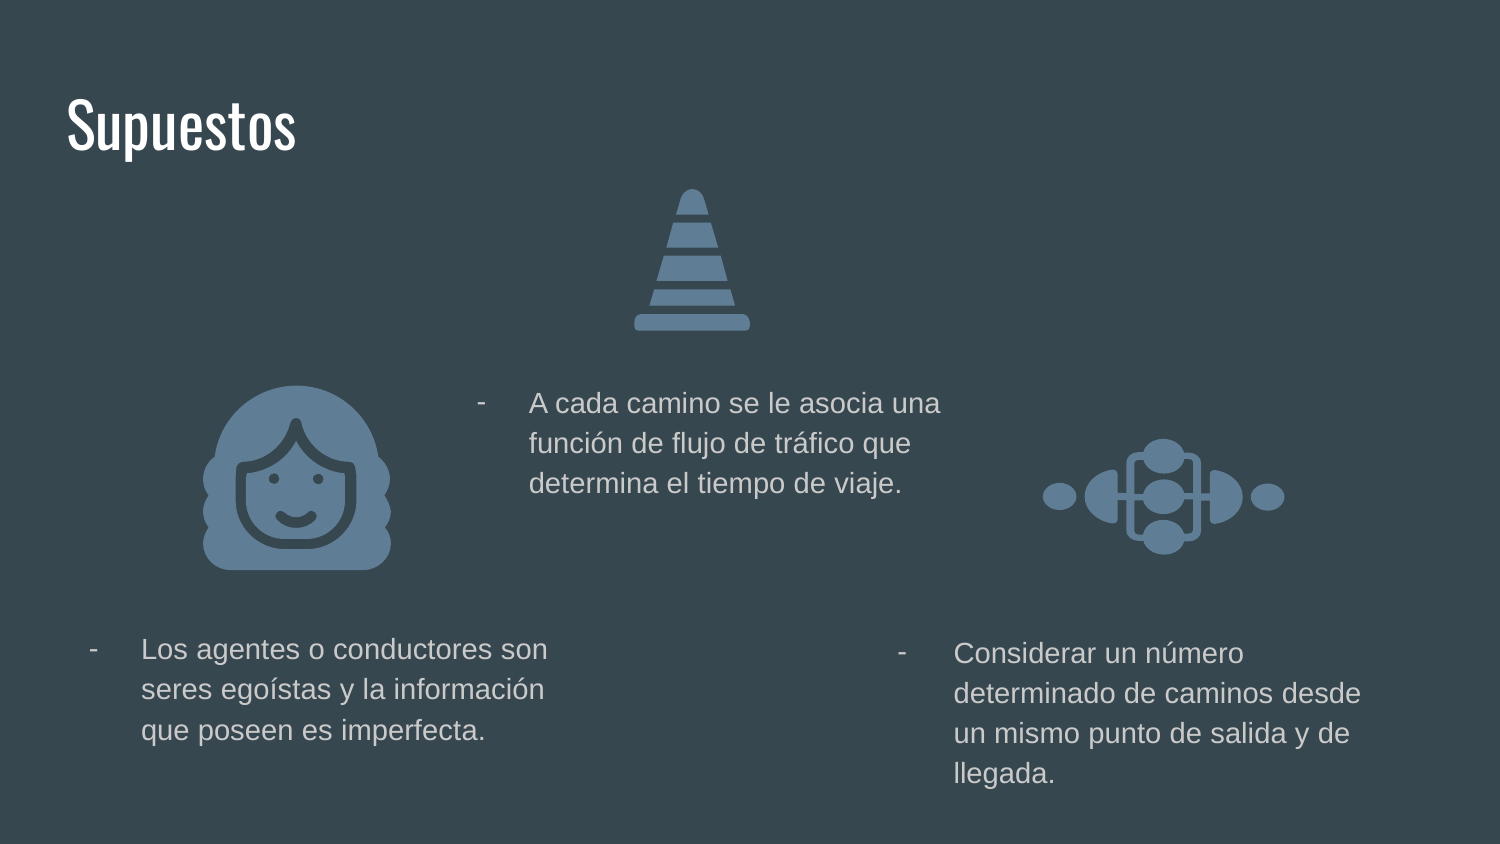

# Supuestos

A cada camino se le asocia una función de flujo de tráfico que determina el tiempo de viaje.

Los agentes o conductores son seres egoístas y la información que poseen es imperfecta.
Considerar un número determinado de caminos desde un mismo punto de salida y de llegada.